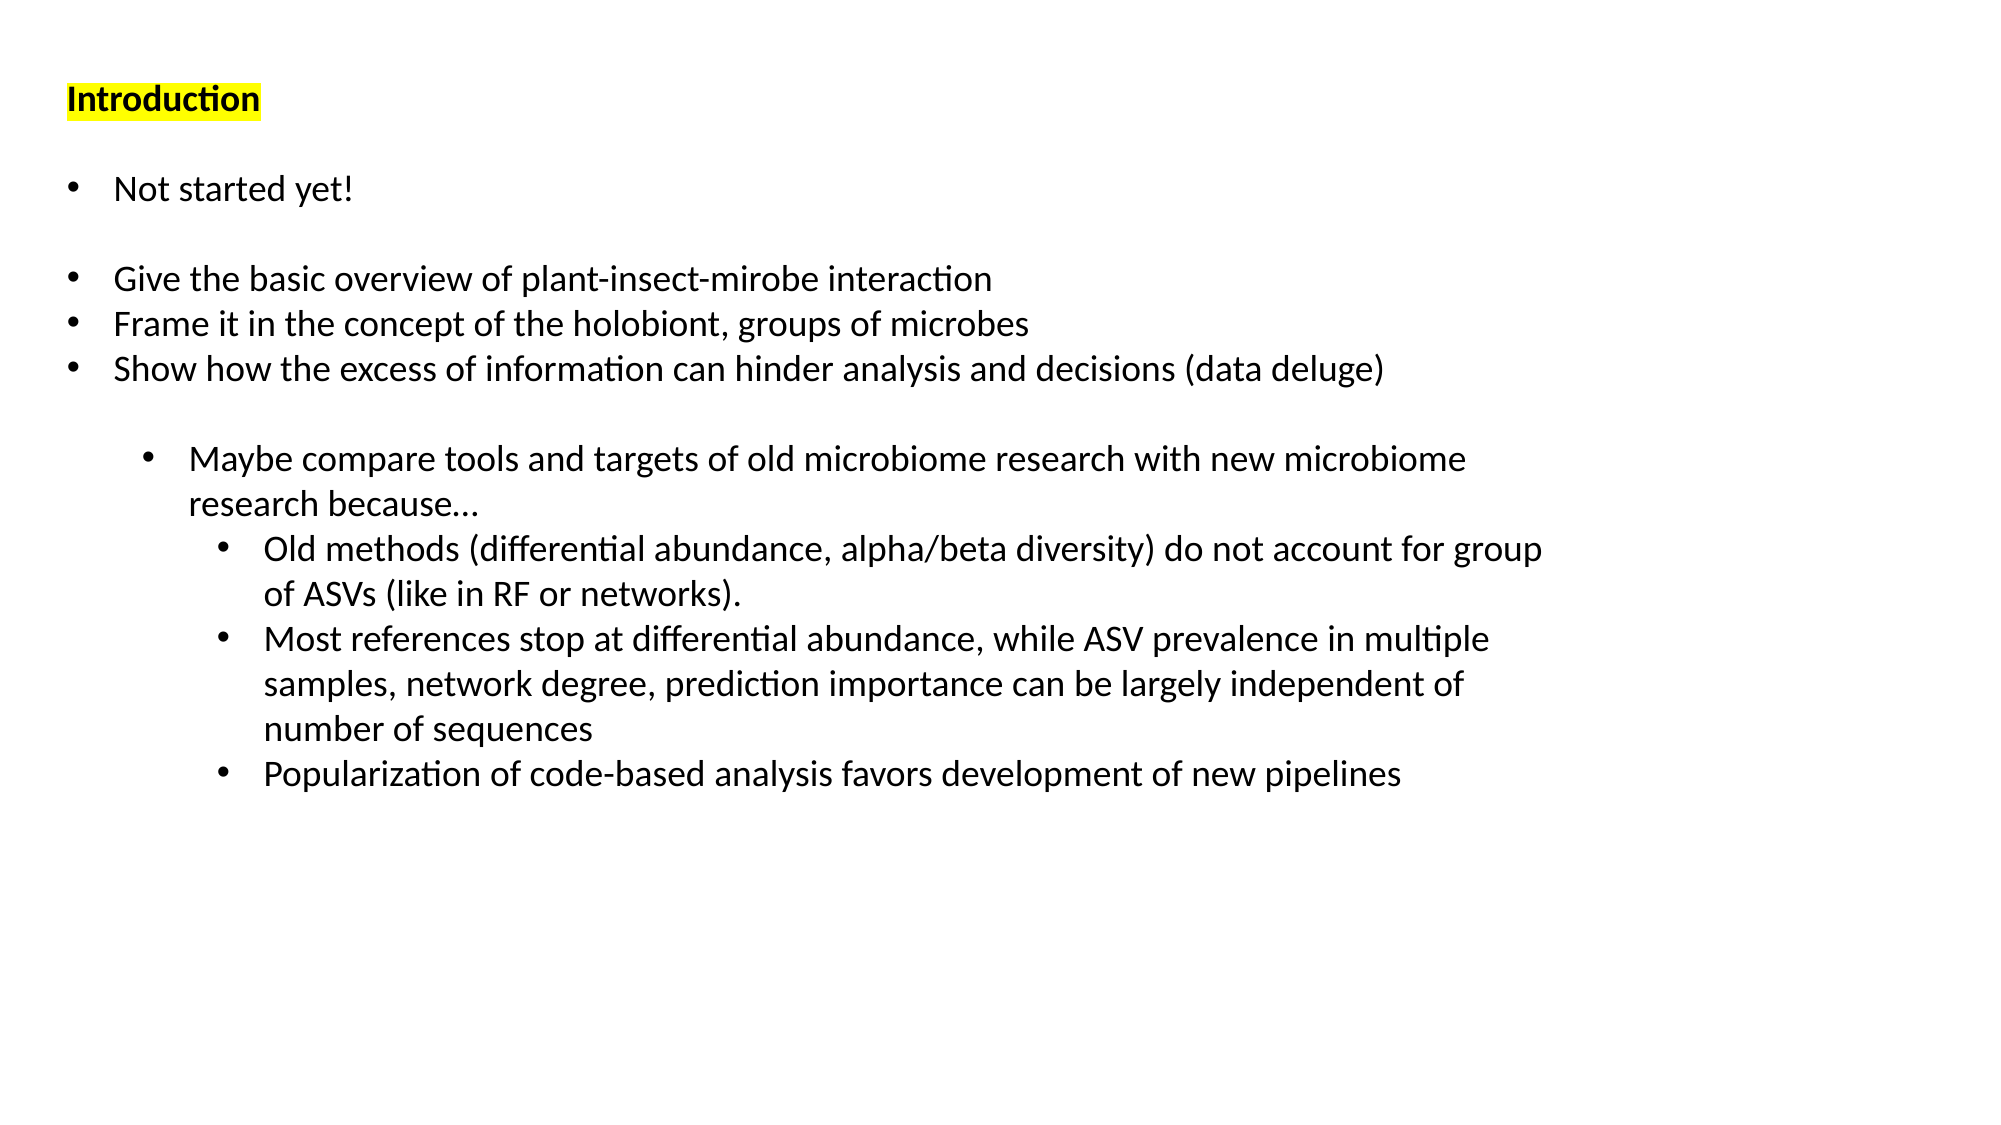

Introduction

Not started yet!

Give the basic overview of plant-insect-mirobe interaction
Frame it in the concept of the holobiont, groups of microbes
Show how the excess of information can hinder analysis and decisions (data deluge)

Maybe compare tools and targets of old microbiome research with new microbiome research because…
Old methods (differential abundance, alpha/beta diversity) do not account for group of ASVs (like in RF or networks).
Most references stop at differential abundance, while ASV prevalence in multiple samples, network degree, prediction importance can be largely independent of number of sequences
Popularization of code-based analysis favors development of new pipelines